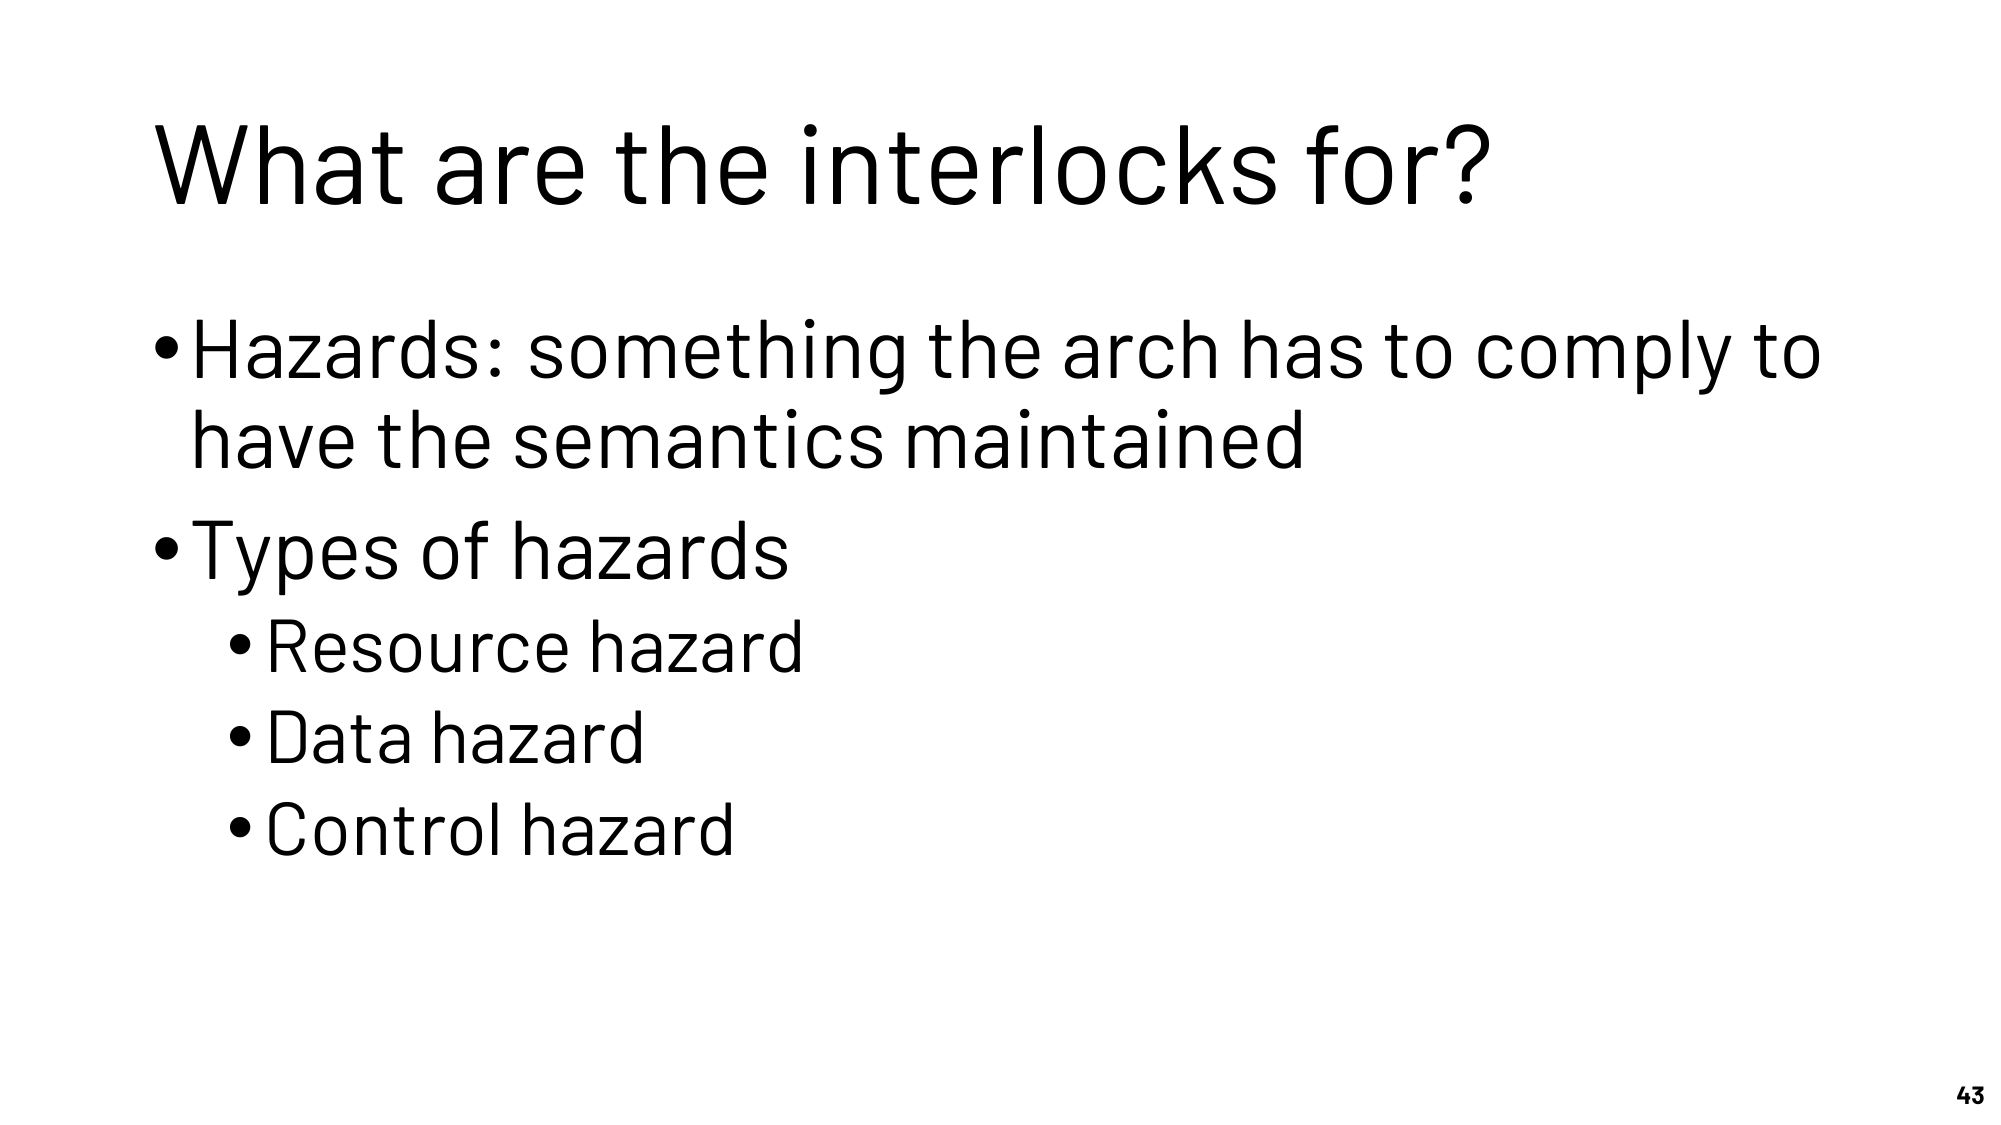

# What are the interlocks for?
Hazards: something the arch has to comply to have the semantics maintained
Types of hazards
Resource hazard
Data hazard
Control hazard
43